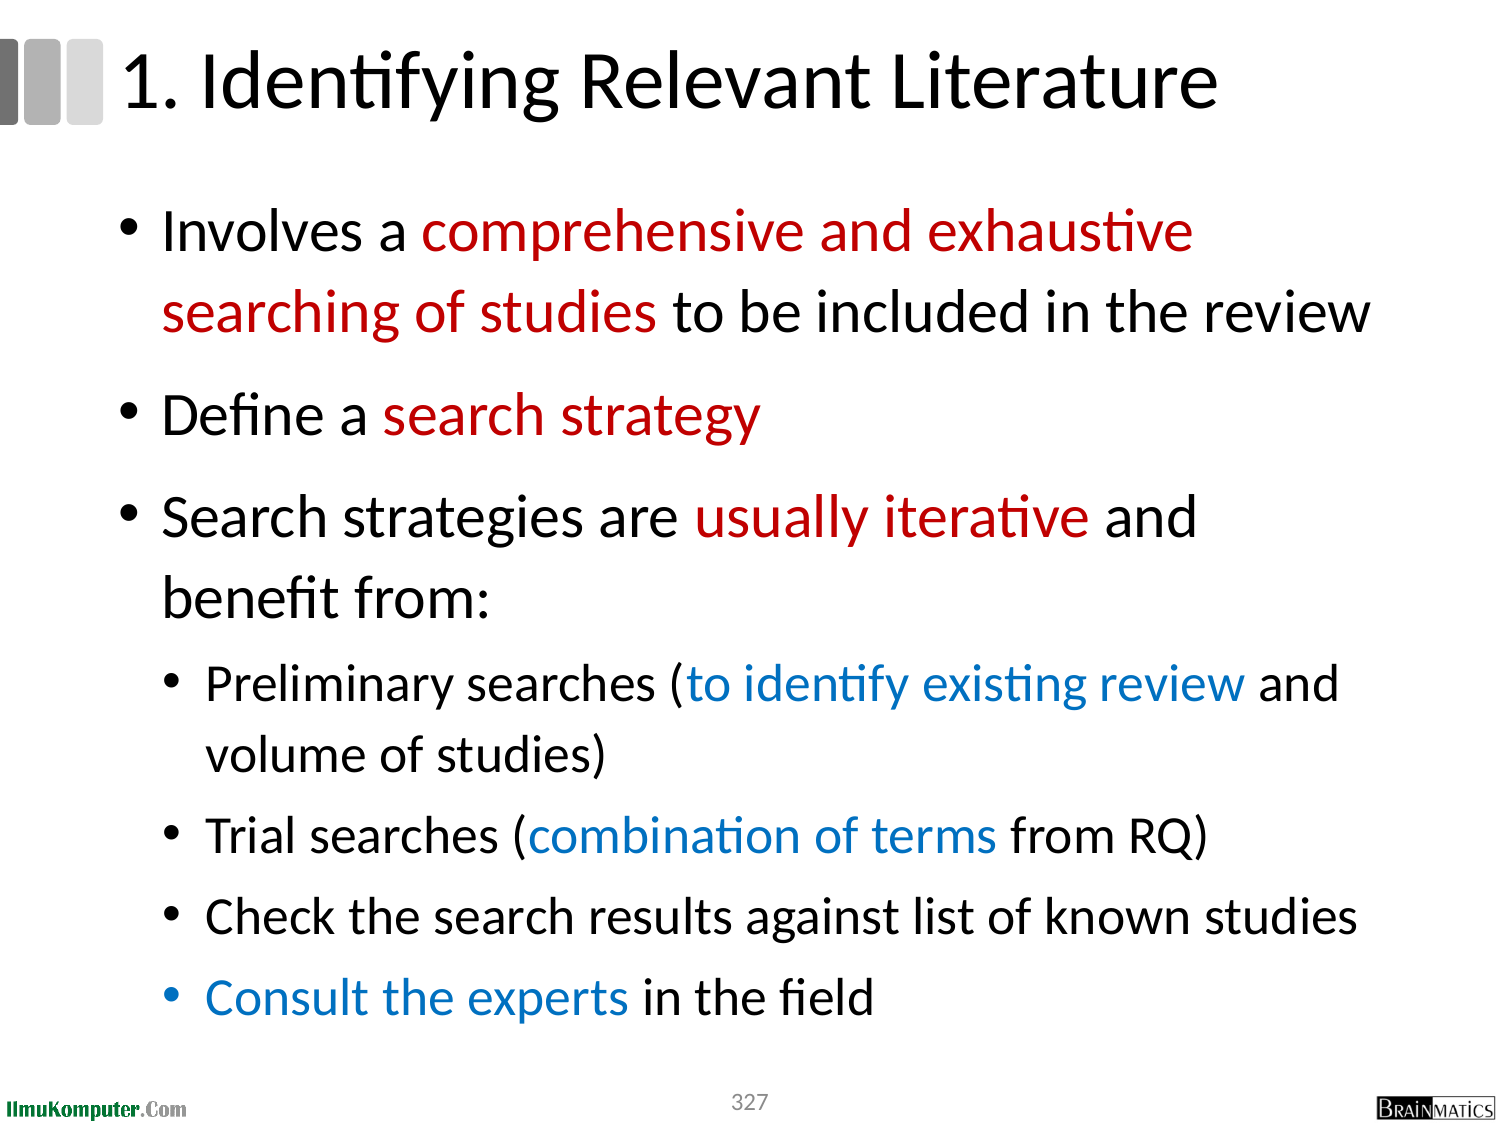

# 1. Identifying Relevant Literature
Involves a comprehensive and exhaustive searching of studies to be included in the review
Define a search strategy
Search strategies are usually iterative and benefit from:
Preliminary searches (to identify existing review and volume of studies)
Trial searches (combination of terms from RQ)
Check the search results against list of known studies
Consult the experts in the field

327